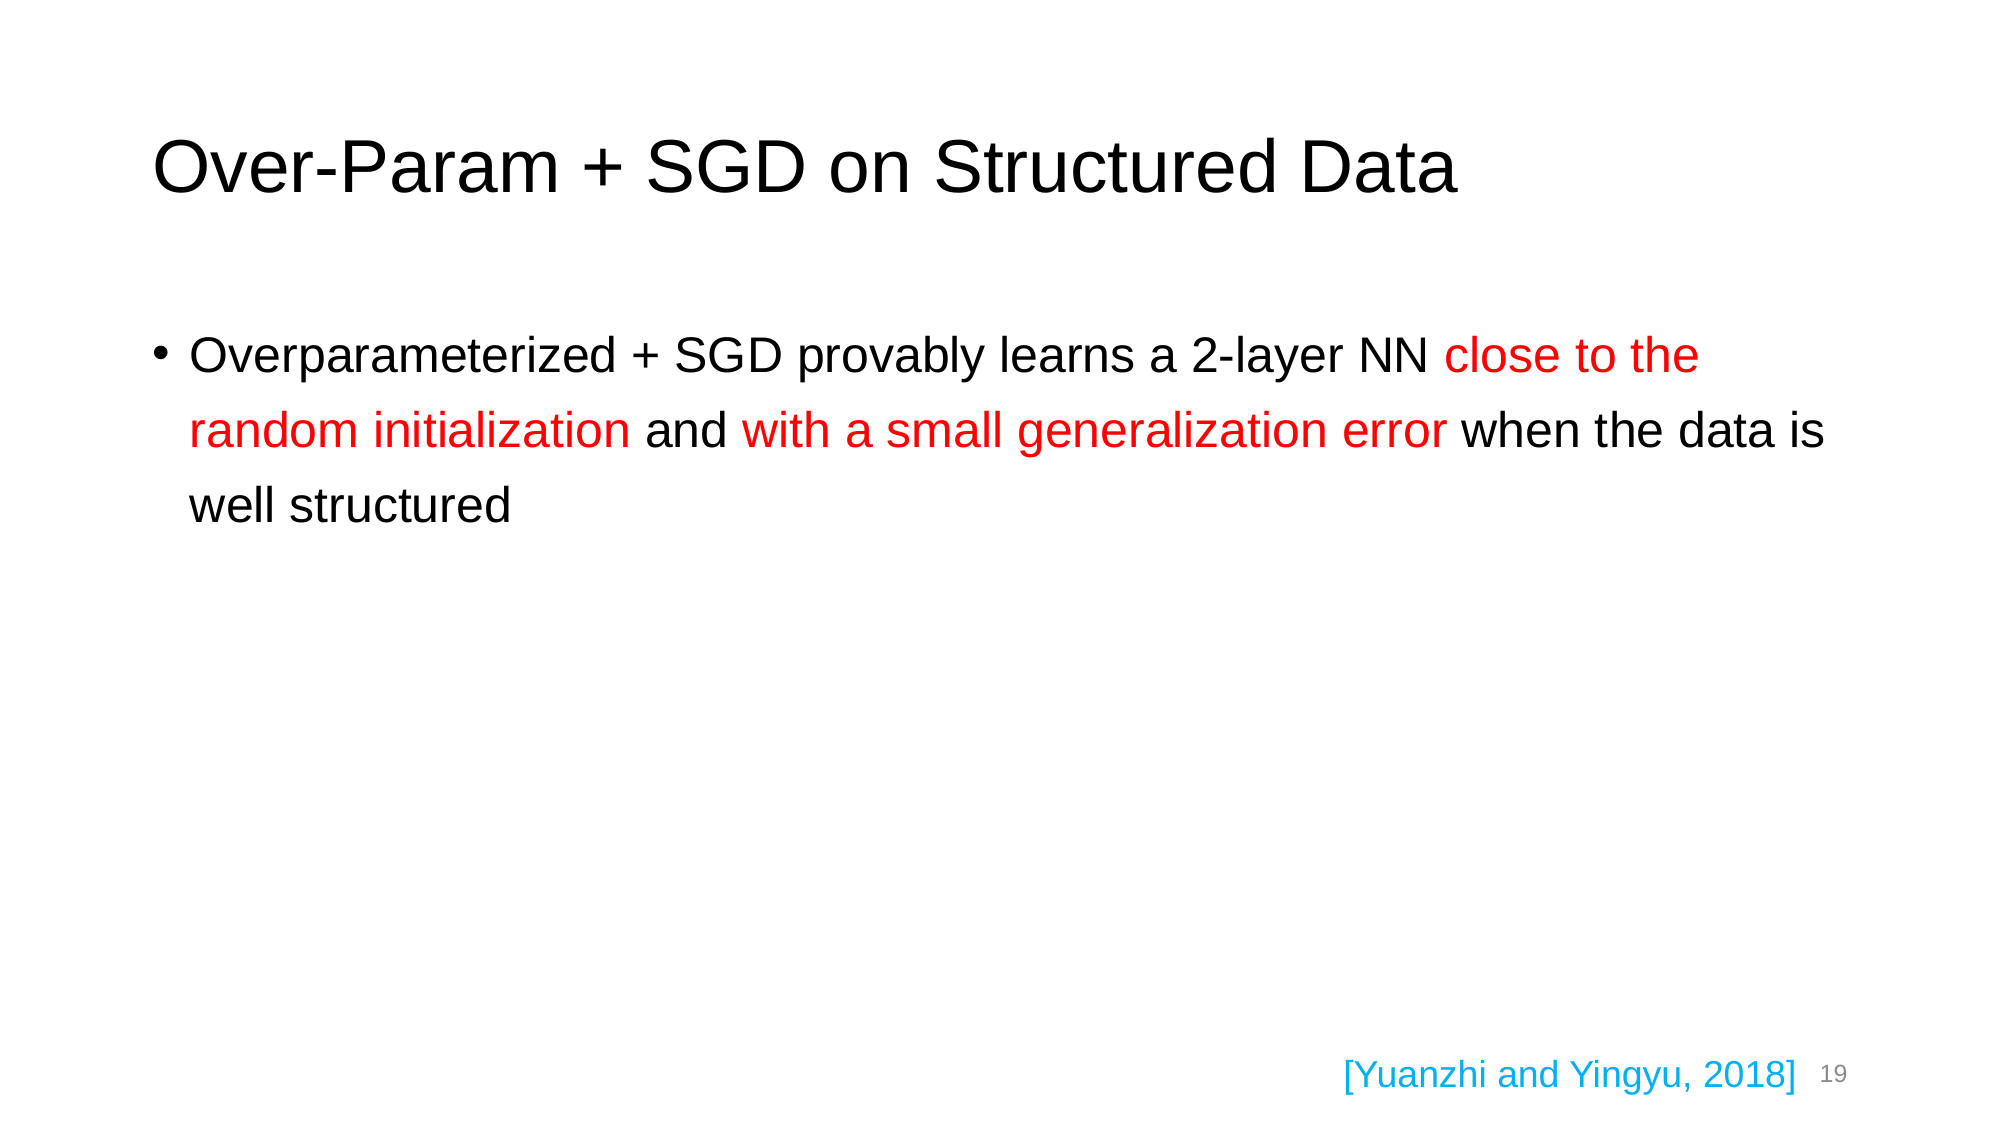

# Over-Param + SGD on Structured Data
Overparameterized + SGD provably learns a 2-layer NN close to the random initialization and with a small generalization error when the data is well structured
19
[Yuanzhi and Yingyu, 2018]